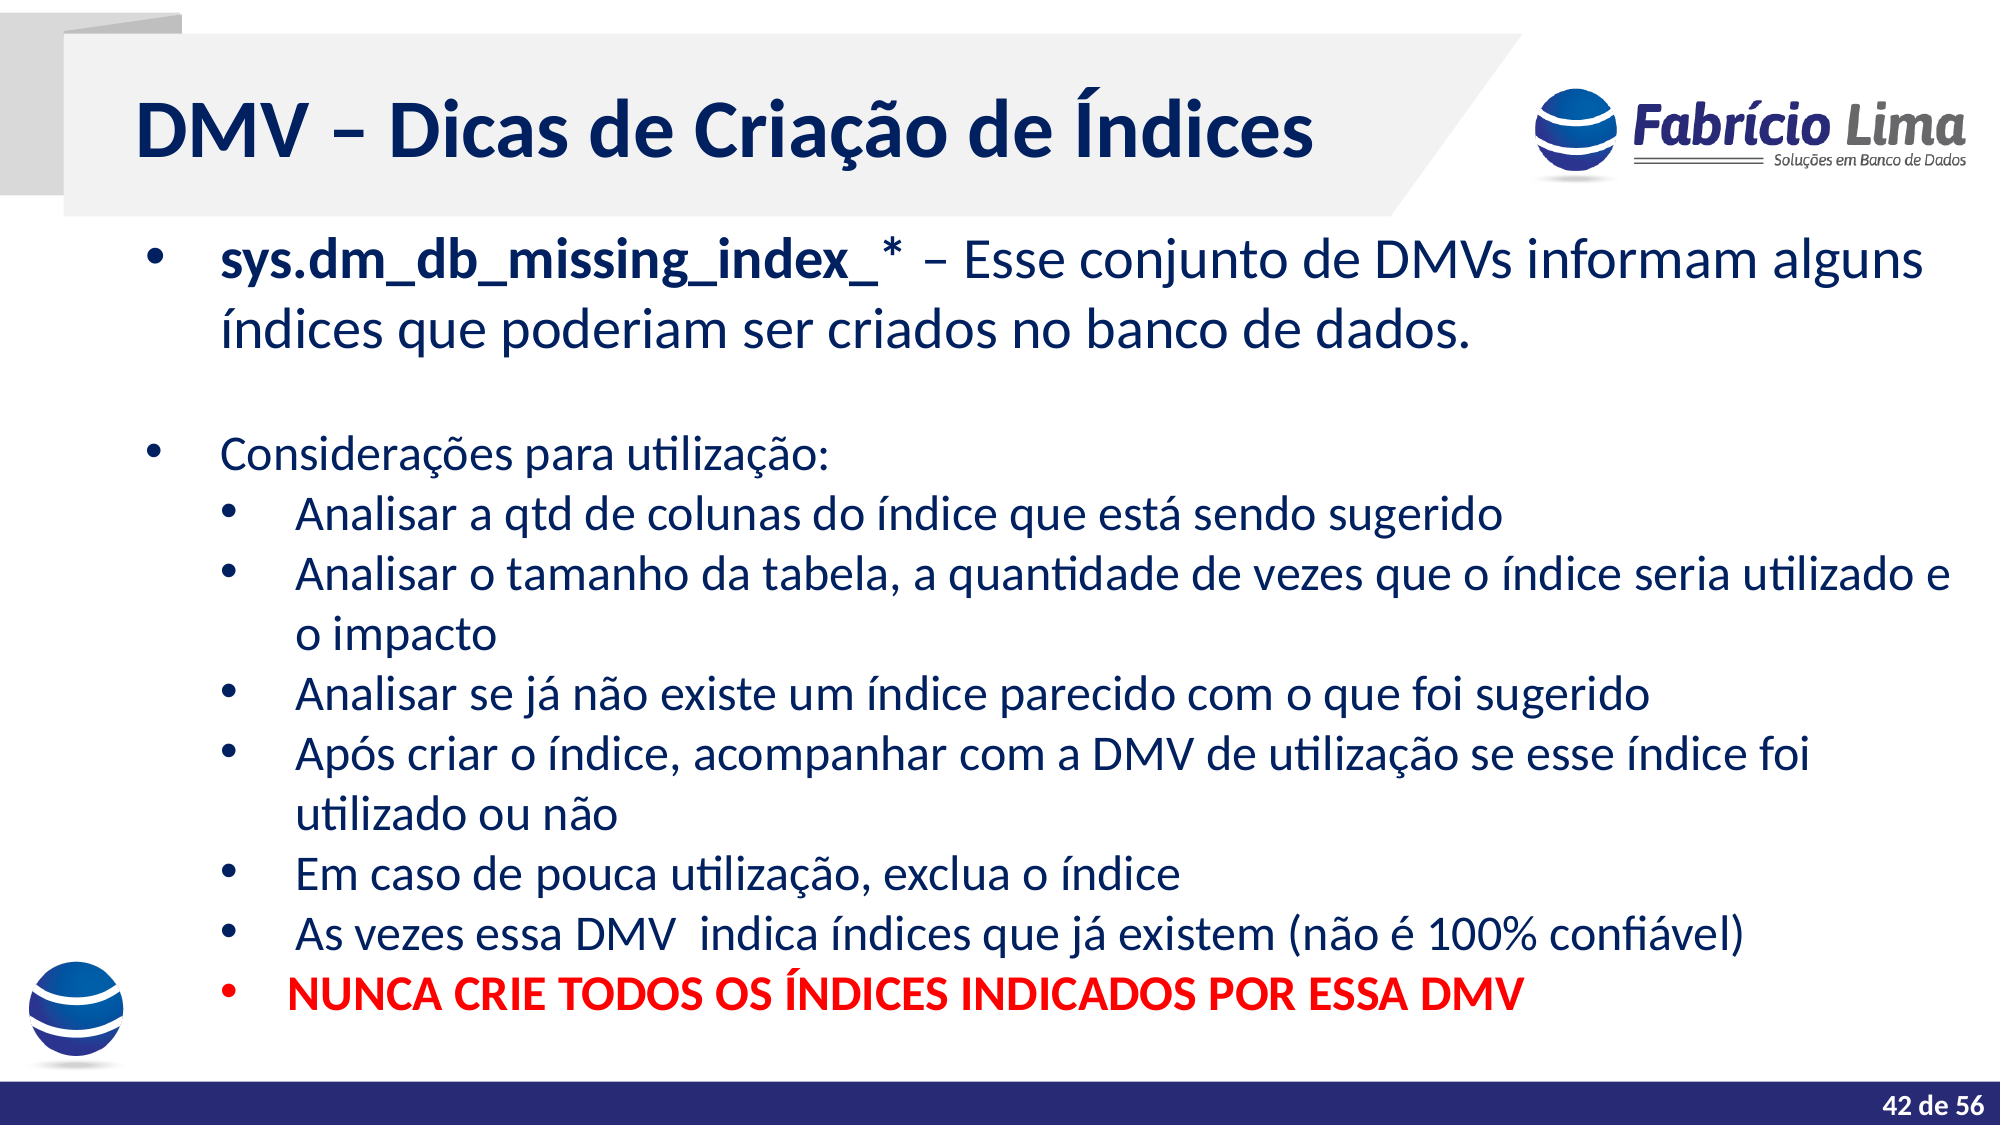

DMV – Dicas de Criação de Índices
sys.dm_db_missing_index_* – Esse conjunto de DMVs informam alguns índices que poderiam ser criados no banco de dados.

Considerações para utilização:
Analisar a qtd de colunas do índice que está sendo sugerido
Analisar o tamanho da tabela, a quantidade de vezes que o índice seria utilizado e o impacto
Analisar se já não existe um índice parecido com o que foi sugerido
Após criar o índice, acompanhar com a DMV de utilização se esse índice foi utilizado ou não
Em caso de pouca utilização, exclua o índice
As vezes essa DMV  indica índices que já existem (não é 100% confiável)
 NUNCA CRIE TODOS OS ÍNDICES INDICADOS POR ESSA DMV
42 de 56